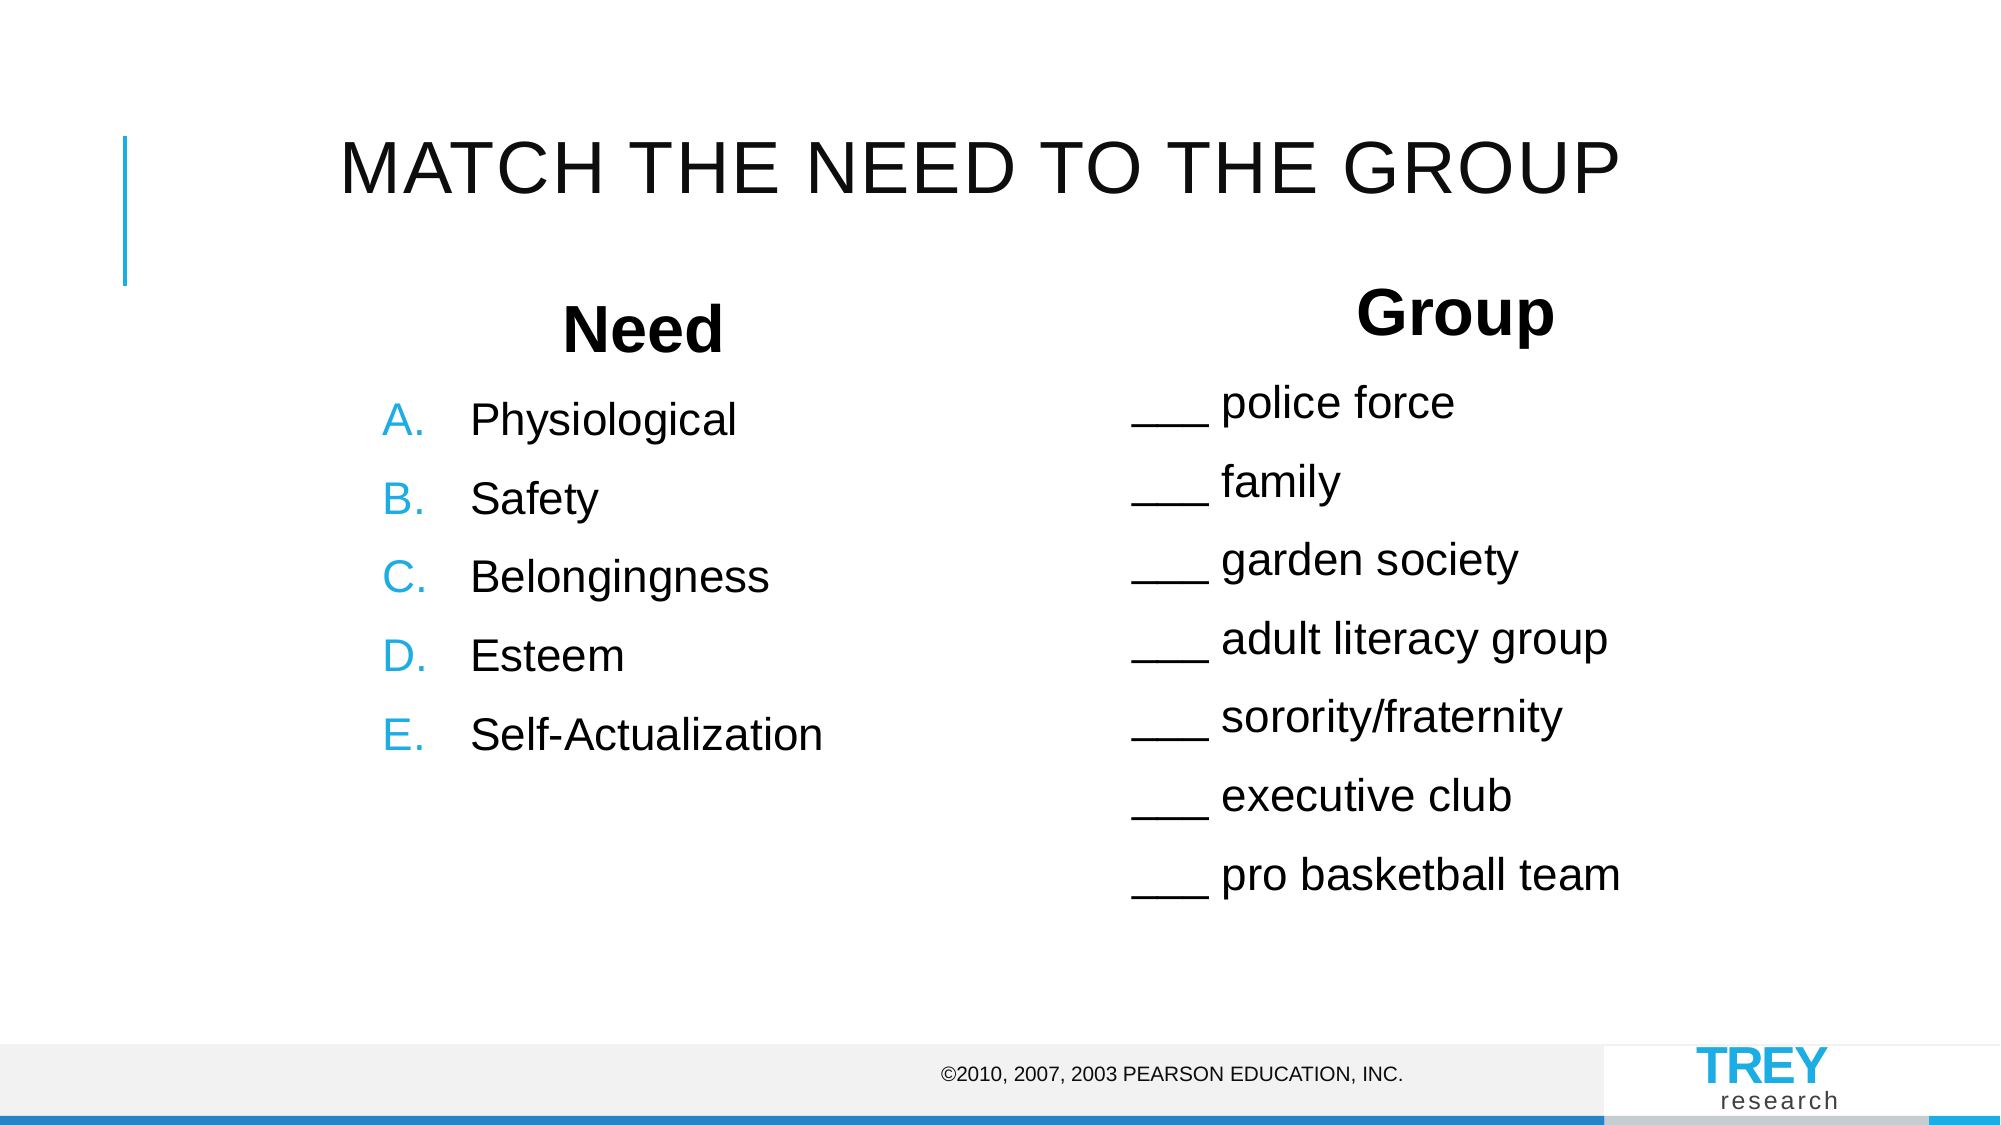

# Match the Need to the Group
Group
___ police force
___ family
___ garden society
___ adult literacy group
___ sorority/fraternity
___ executive club
___ pro basketball team

Need
Physiological
Safety
Belongingness
Esteem
Self-Actualization
©2010, 2007, 2003 Pearson Education, Inc.